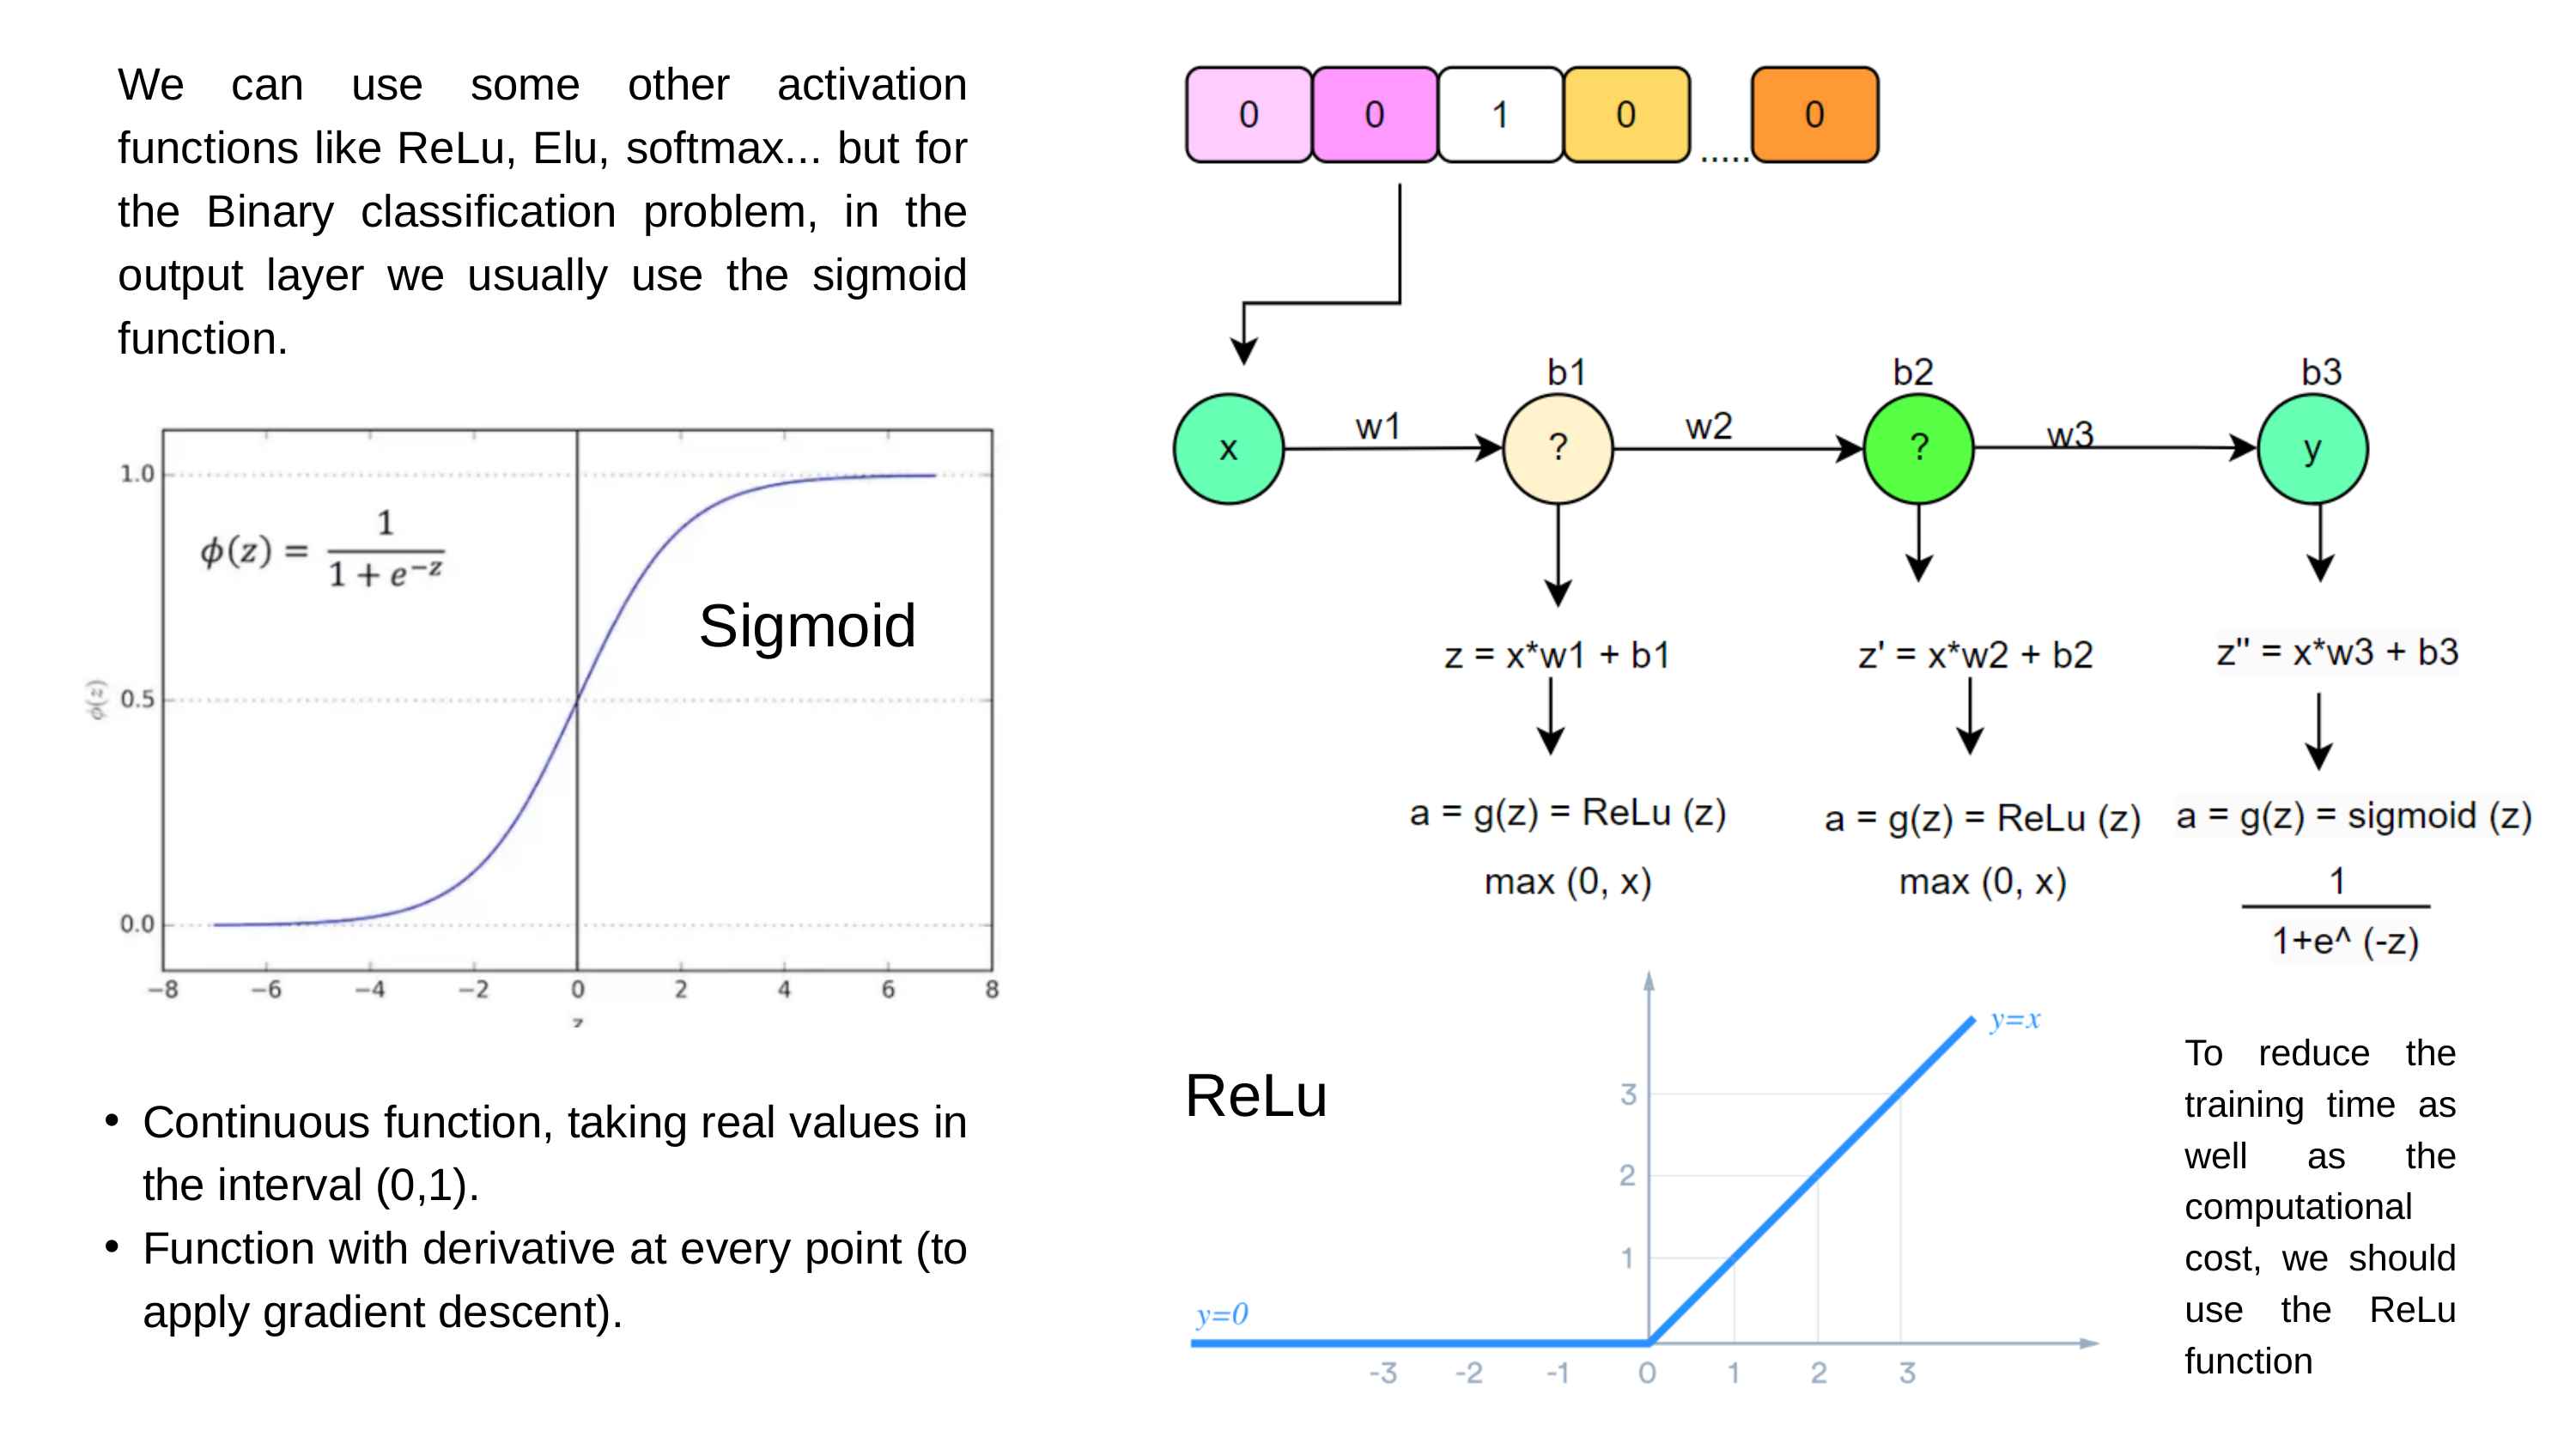

We can use some other activation functions like ReLu, Elu, softmax... but for the Binary classification problem, in the output layer we usually use the sigmoid function.

Sigmoid

To reduce the training time as well as the computational cost, we should use the ReLu function
ReLu
Continuous function, taking real values in the interval (0,1).
Function with derivative at every point (to apply gradient descent).